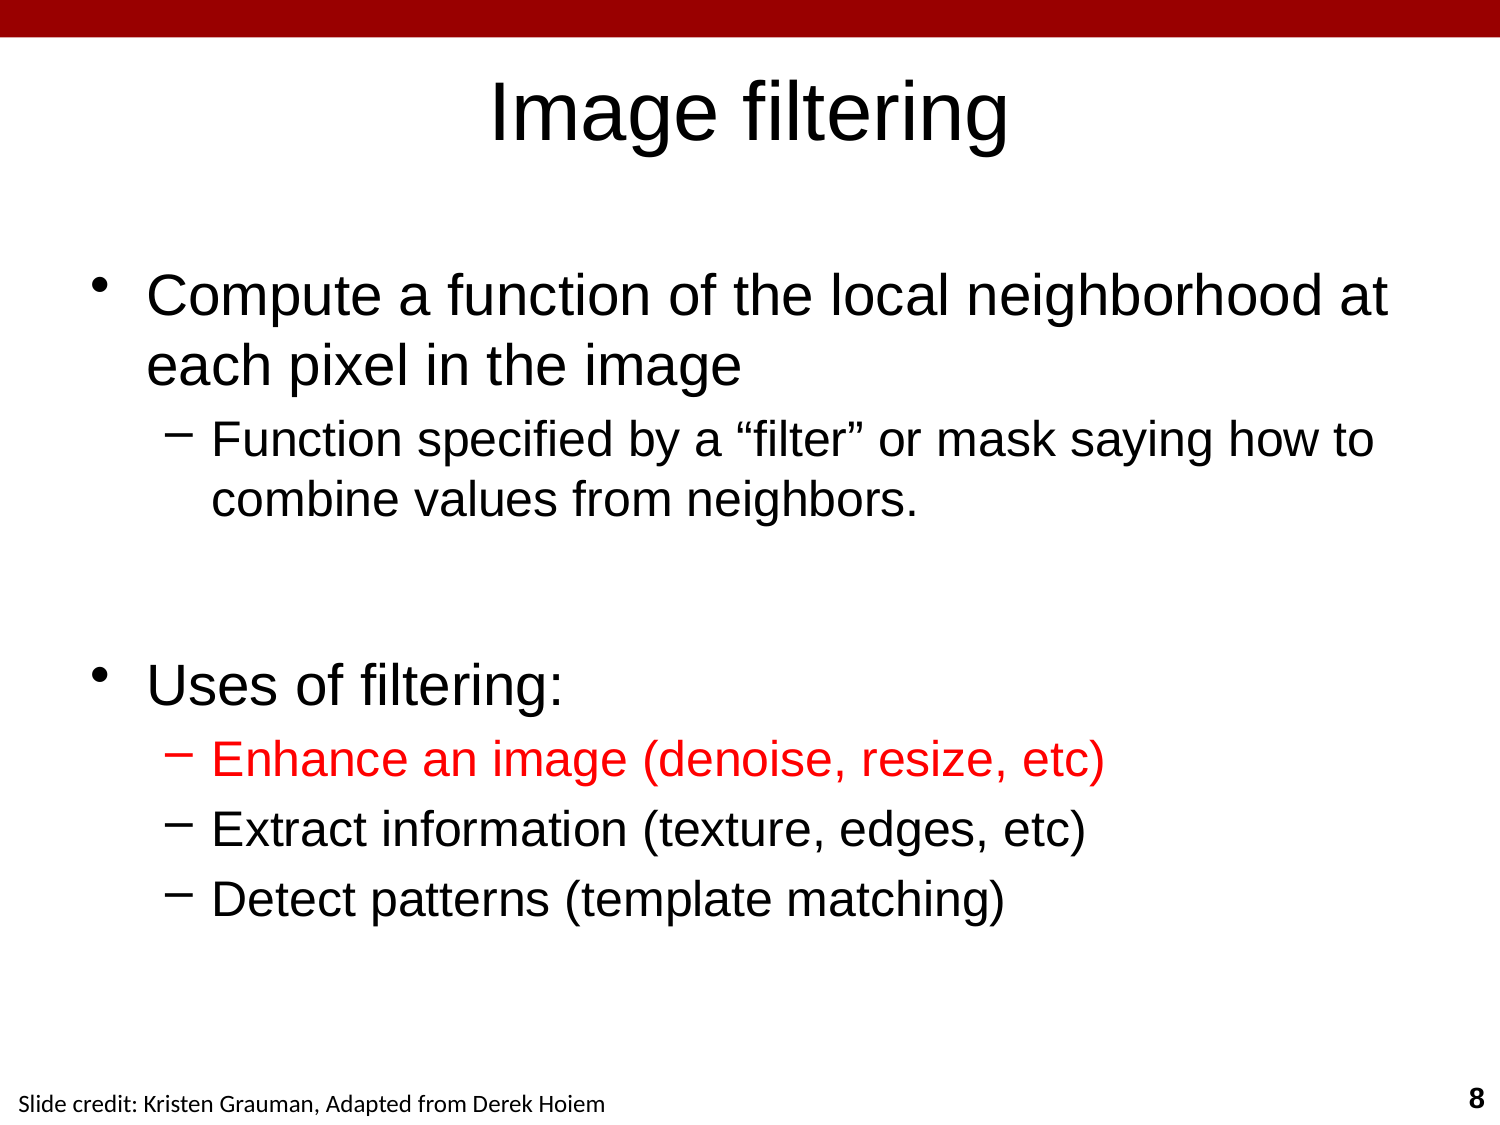

# Image filtering
Compute a function of the local neighborhood at each pixel in the image
Function specified by a “filter” or mask saying how to combine values from neighbors.

Uses of filtering:
Enhance an image (denoise, resize, etc)
Extract information (texture, edges, etc)
Detect patterns (template matching)
8
Slide credit: Kristen Grauman, Adapted from Derek Hoiem